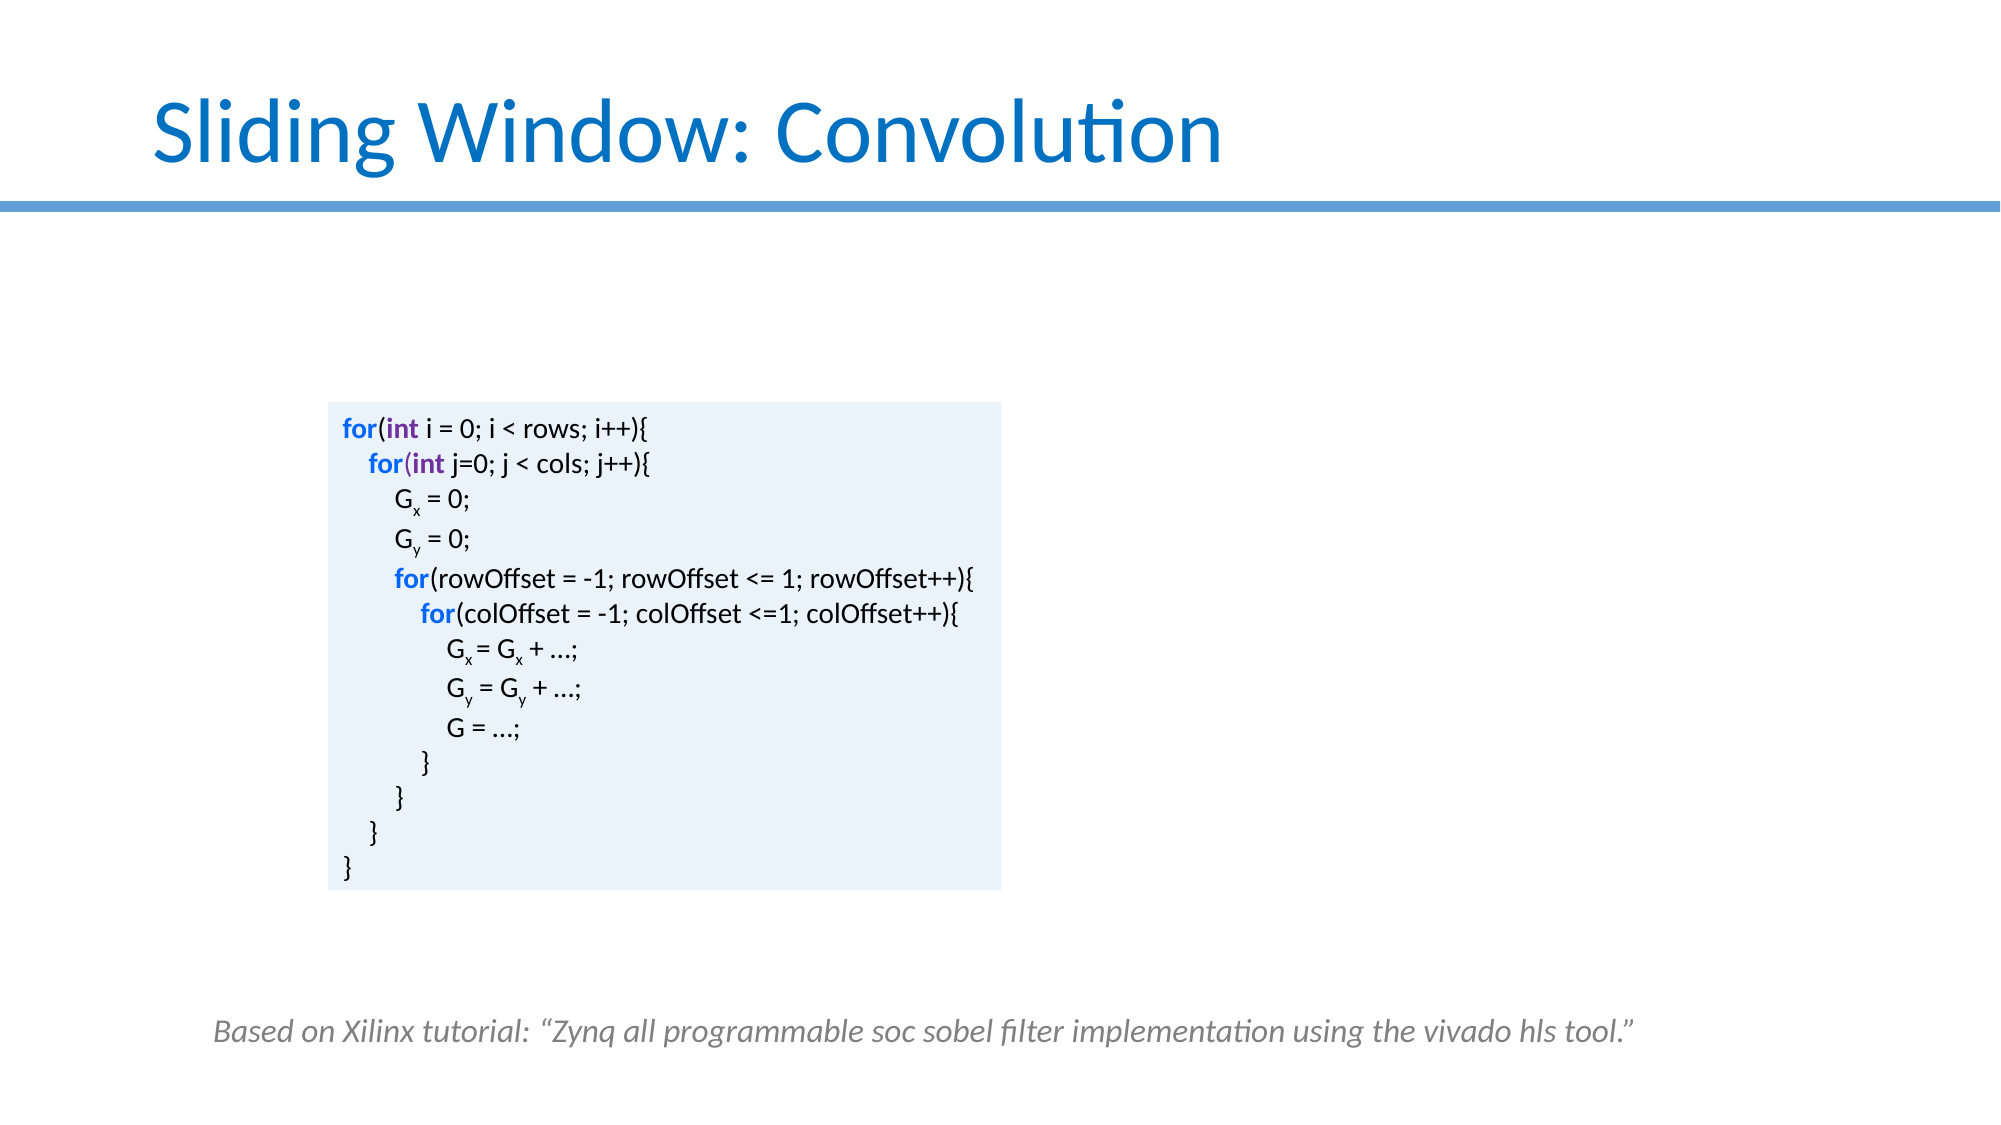

# Sliding Window: Convolution
for(int i = 0; i < rows; i++){
    for(int j=0; j < cols; j++){
        Gx = 0;
        Gy = 0;
        for(rowOffset = -1; rowOffset <= 1; rowOffset++){
            for(colOffset = -1; colOffset <=1; colOffset++){
                Gx = Gx + …;
                Gy = Gy + …;
                G = …;
            }
        }
    }
}
Based on Xilinx tutorial: “Zynq all programmable soc sobel filter implementation using the vivado hls tool.”